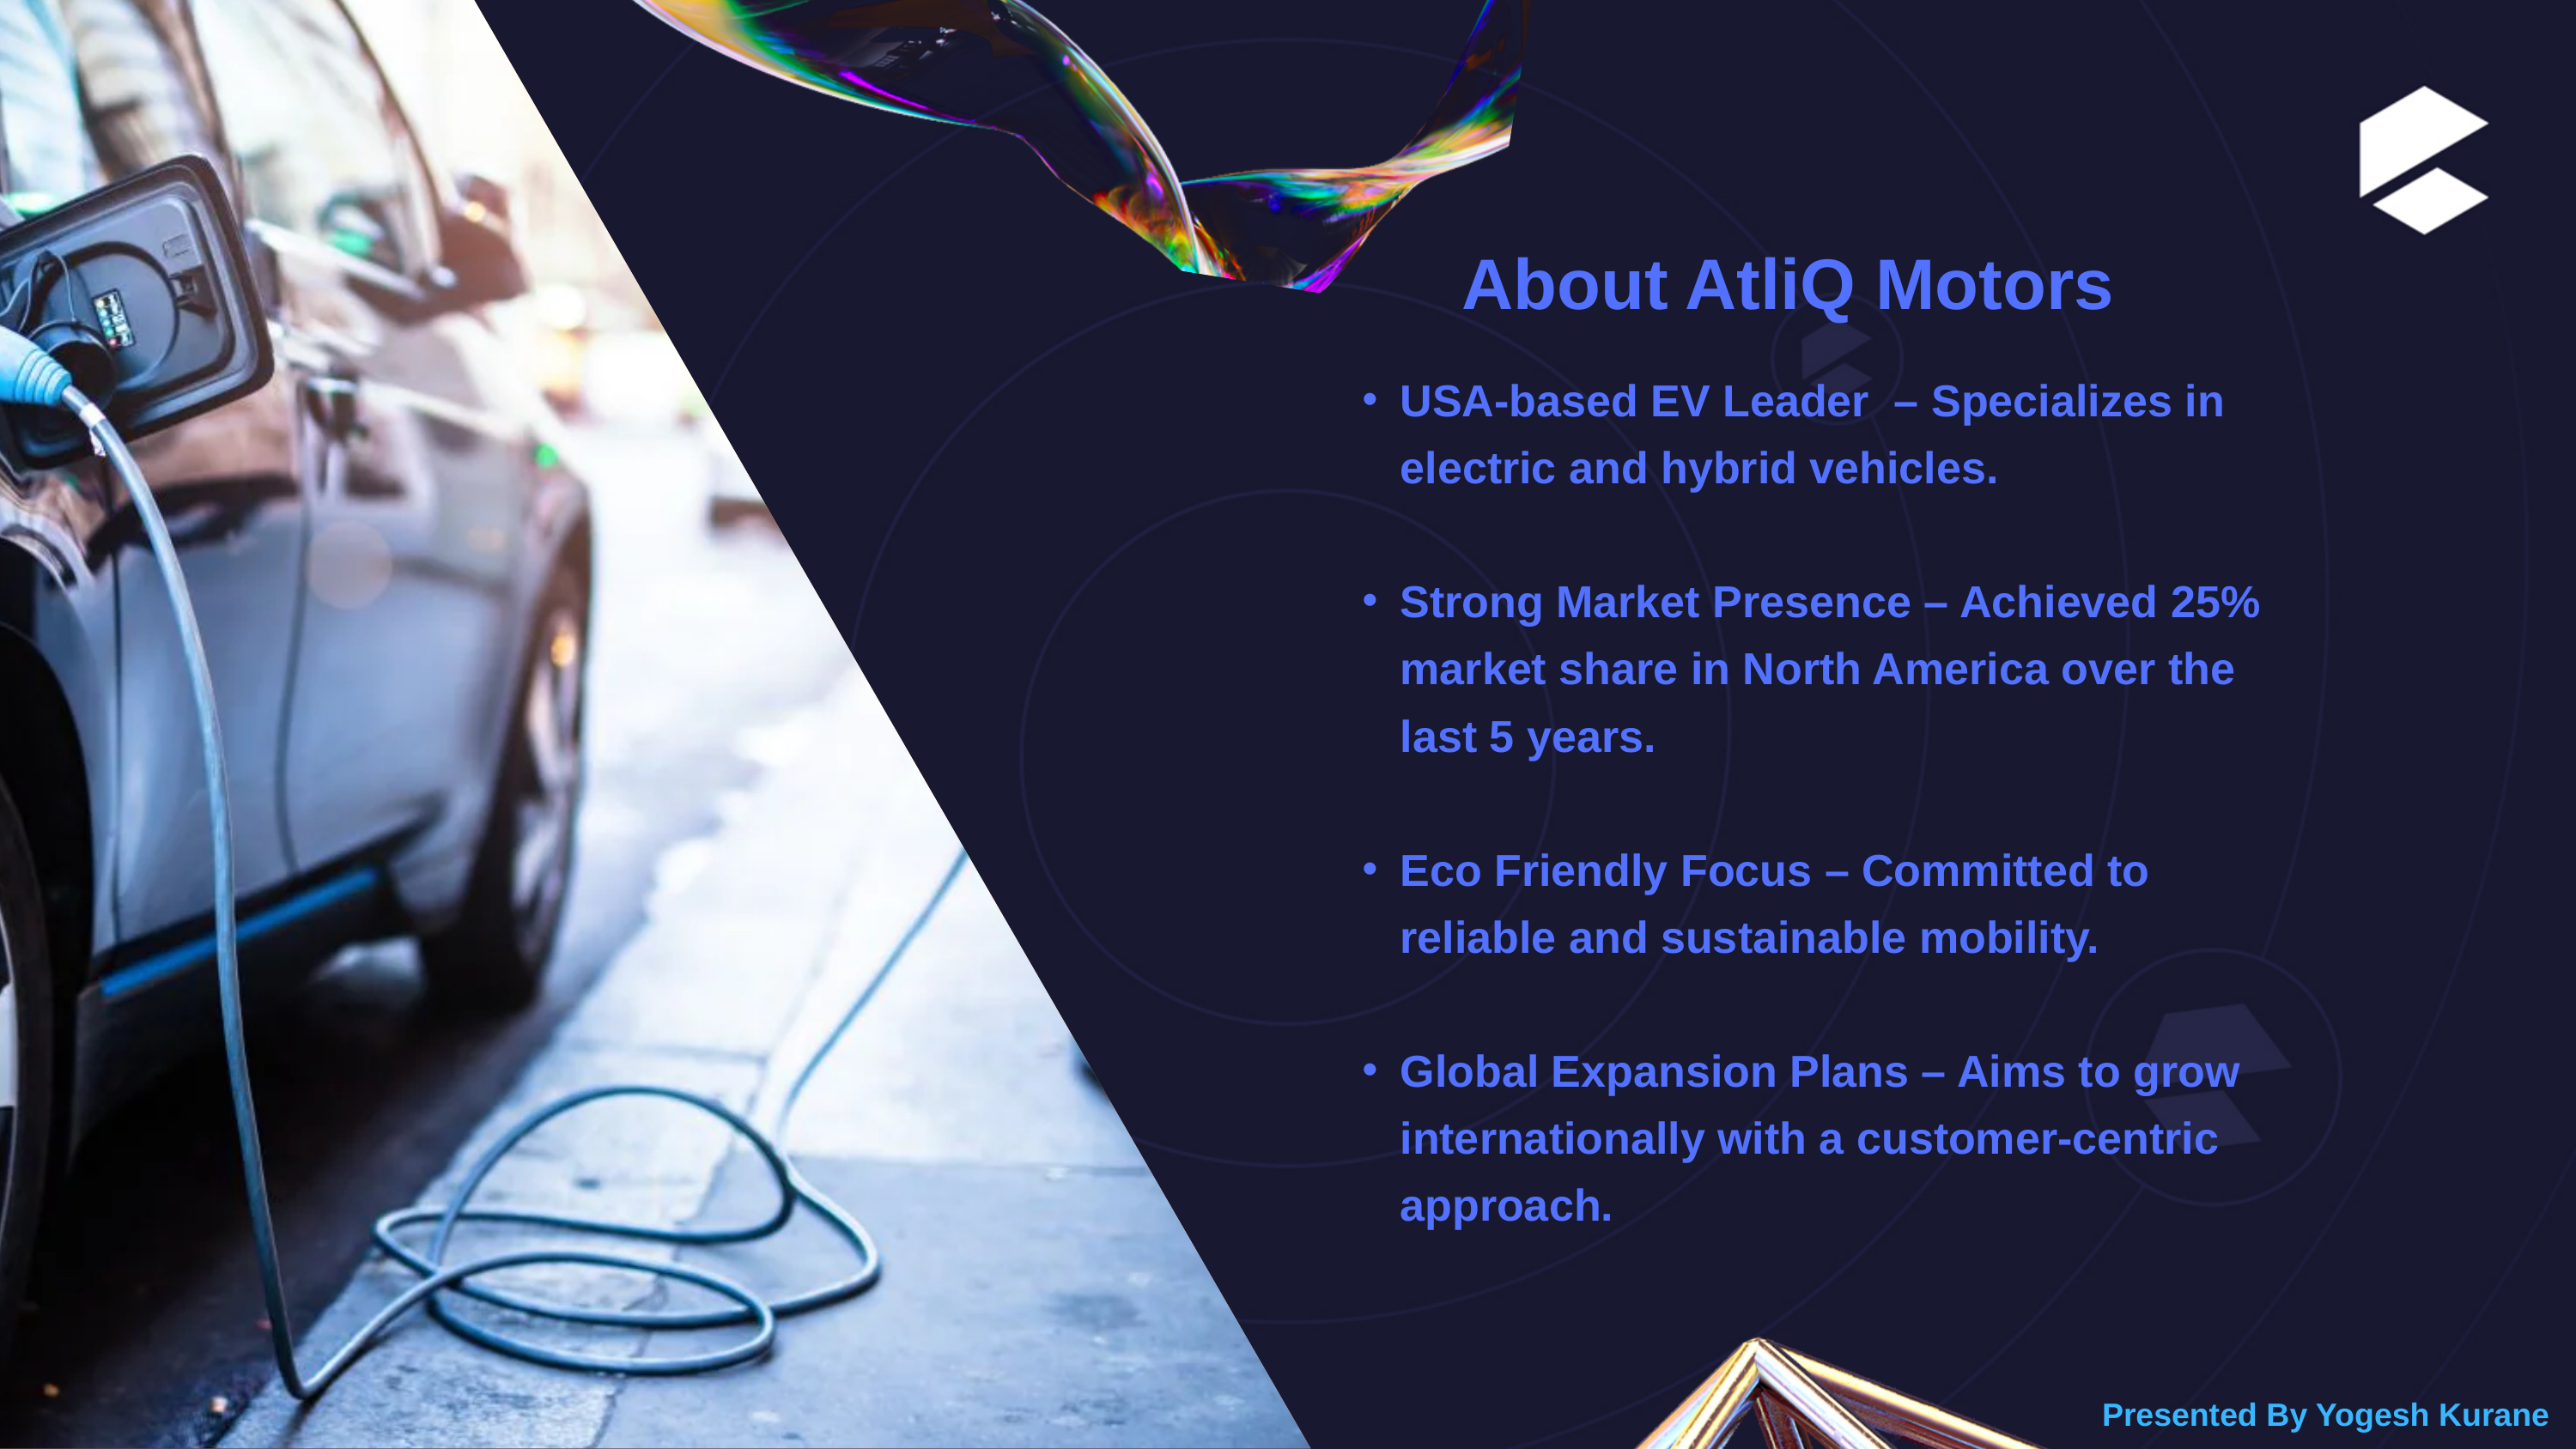

About AtliQ Motors
USA-based EV Leader  – Specializes in electric and hybrid vehicles.

Strong Market Presence – Achieved 25% market share in North America over the last 5 years.

Eco Friendly Focus – Committed to reliable and sustainable mobility.

Global Expansion Plans – Aims to grow internationally with a customer-centric approach.

Presented By Yogesh Kurane